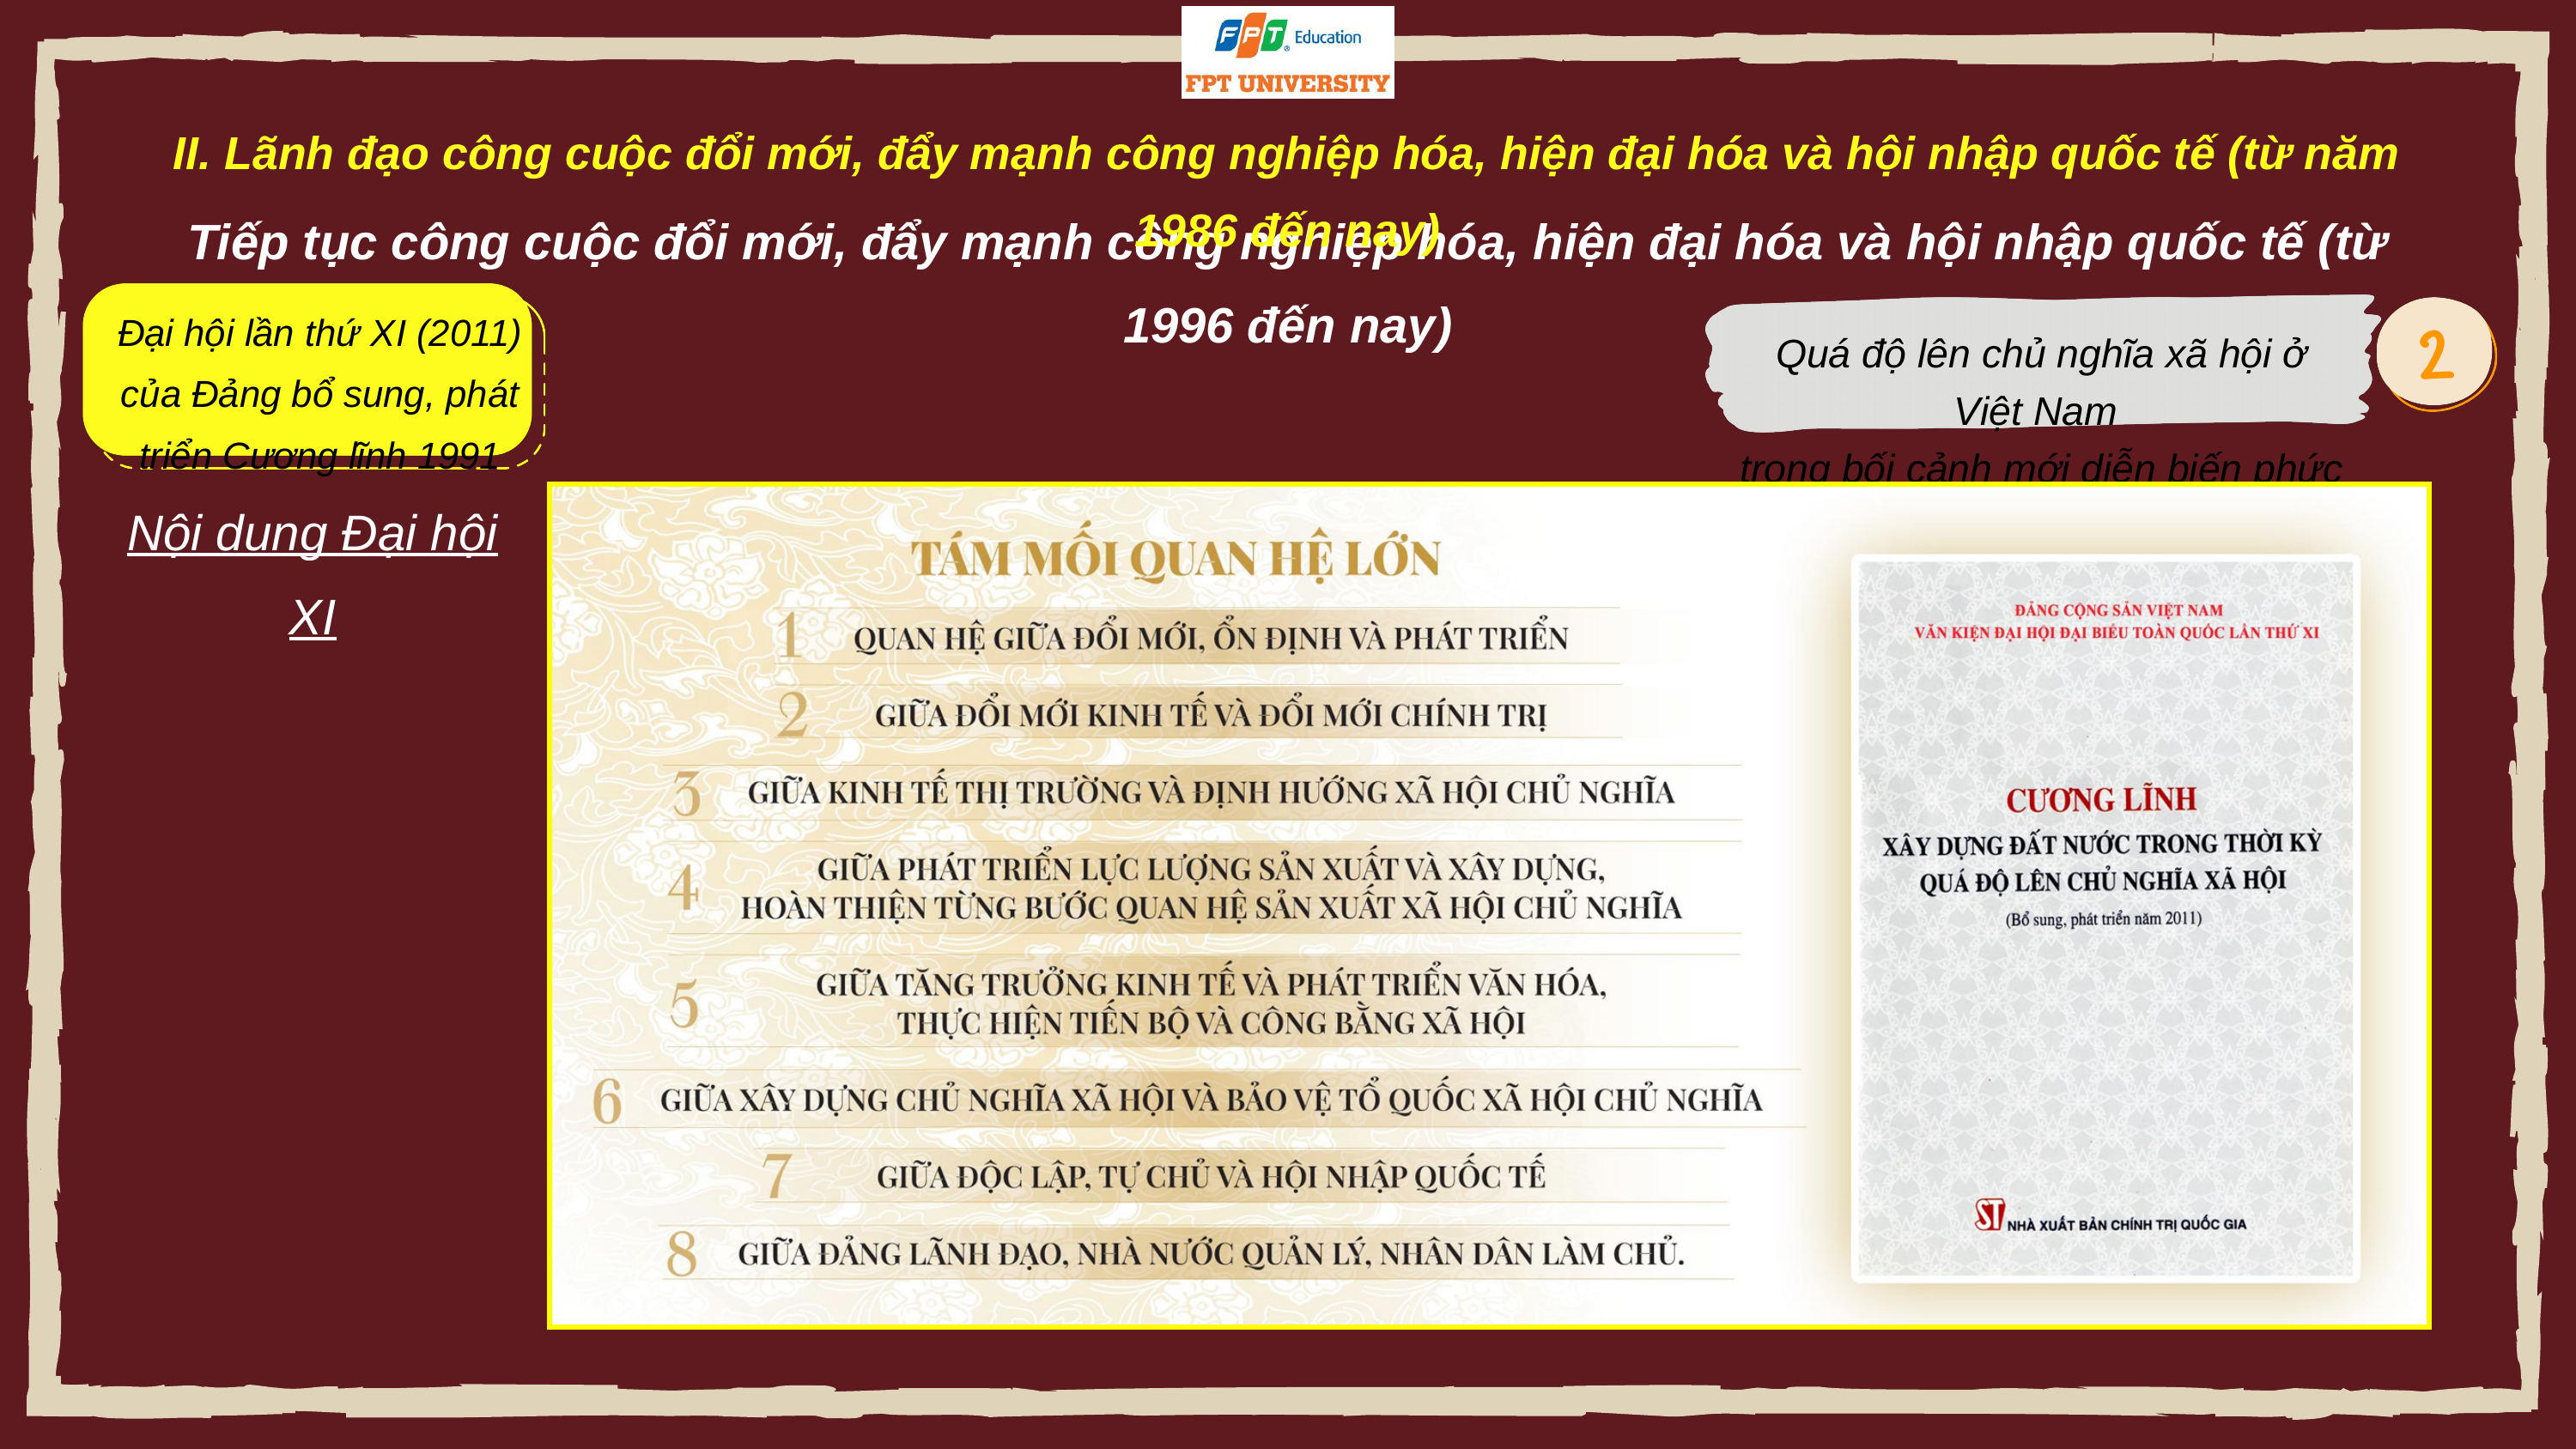

II. Lãnh đạo công cuộc đổi mới, đẩy mạnh công nghiệp hóa, hiện đại hóa và hội nhập quốc tế (từ năm 1986 đến nay)
Tiếp tục công cuộc đổi mới, đẩy mạnh công nghiệp hóa, hiện đại hóa và hội nhập quốc tế (từ 1996 đến nay)

Đại hội lần thứ XI (2011)
của Đảng bổ sung, phát triển Cương lĩnh 1991

Quá độ lên chủ nghĩa xã hội ở Việt Nam
trong bối cảnh mới diễn biến phức tạp
Nội dung Đại hội XI